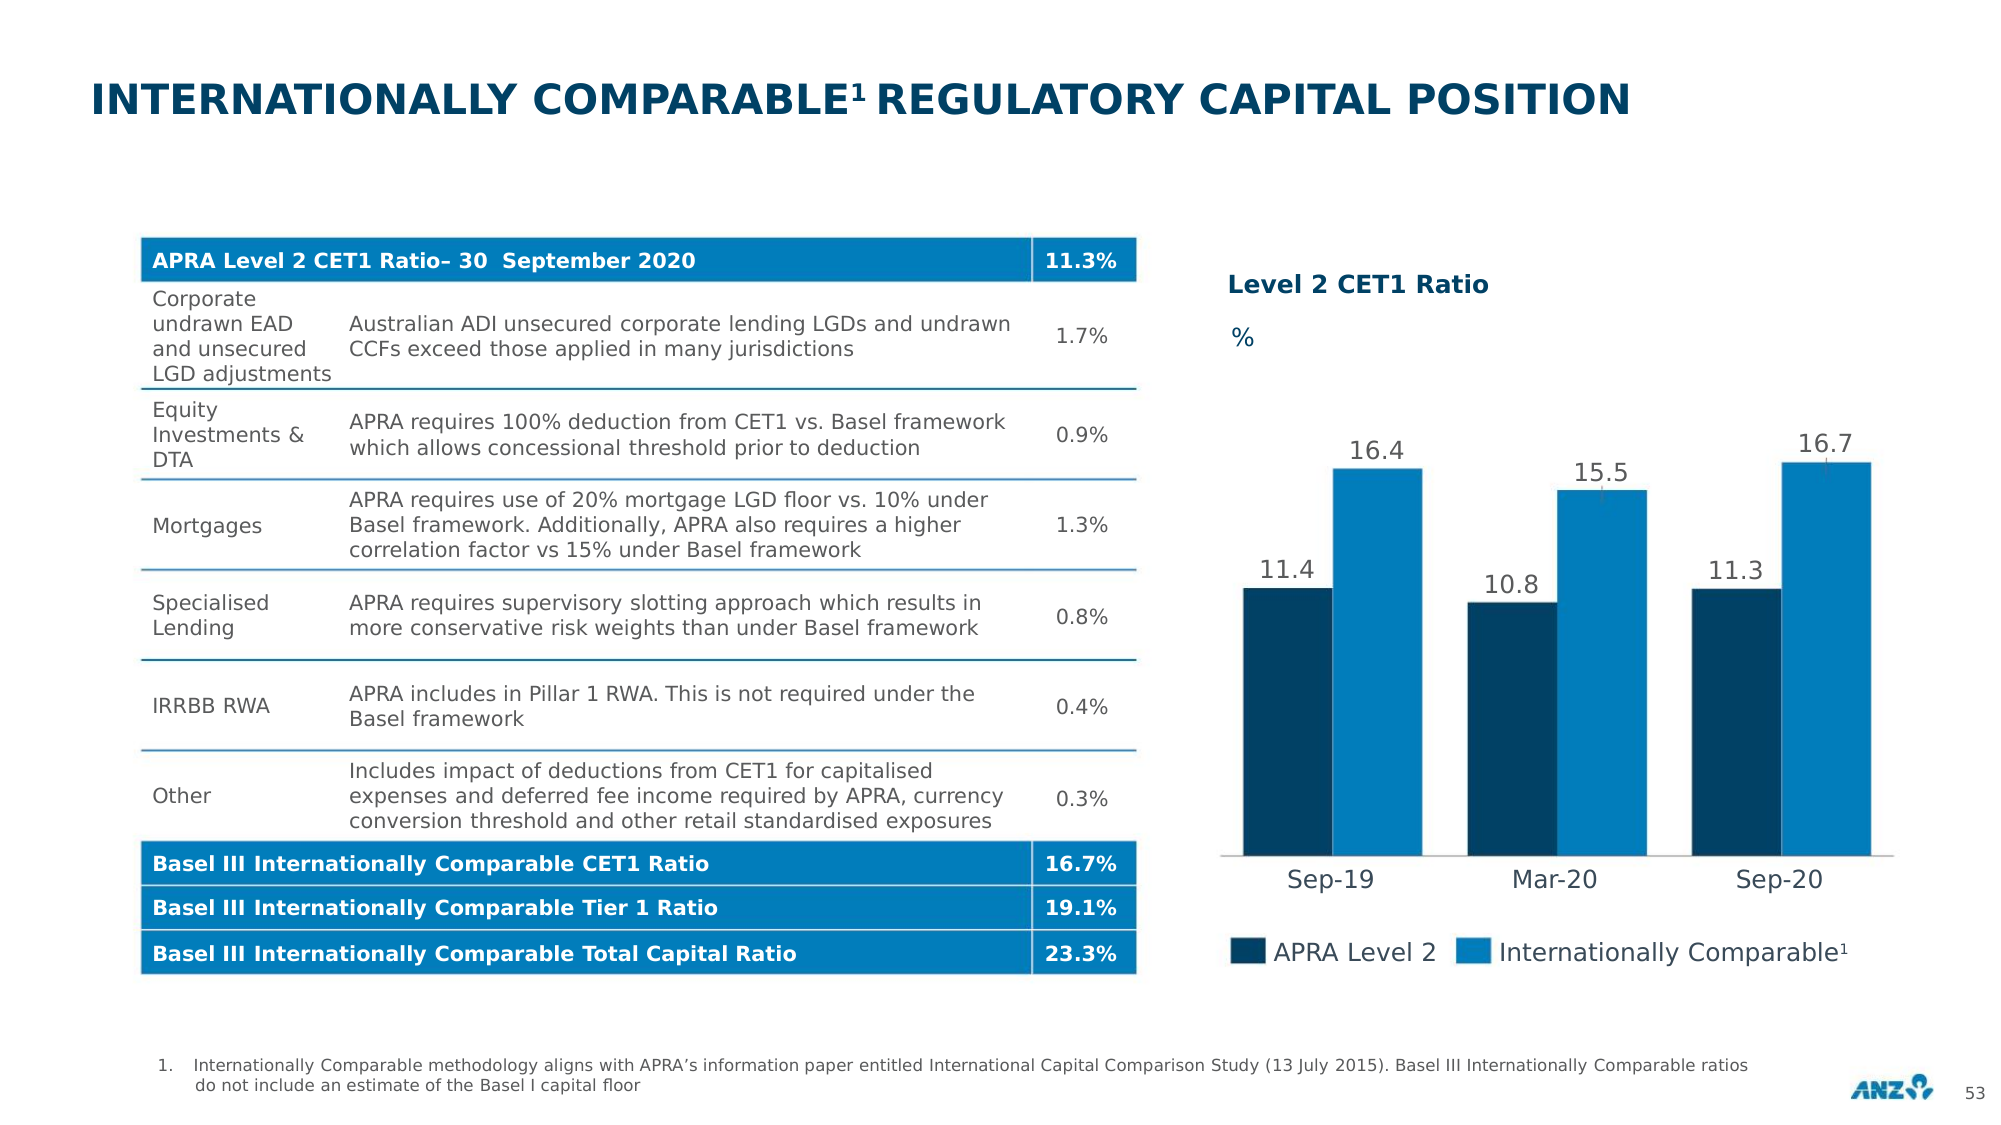

INTERNATIONALLY COMPARABLE1 REGULATORY CAPITAL POSITION
APRA Level 2 CET1 Ratio– 30 September 2020
11.3%
Level 2 CET1 Ratio
Corporate
undrawn EAD
and unsecured
LGD adjustments
Australian ADI unsecured corporate lending LGDs and undrawn
CCFs exceed those applied in many jurisdictions
%
1.7%
Equity
Investments &
DTA
APRA requires 100% deduction from CET1 vs. Basel framework
which allows concessional threshold prior to deduction
0.9%
1.3%
0.8%
0.4%
0.3%
16.7
16.4
15.5
APRA requires use of 20% mortgage LGD floor vs. 10% under
Basel framework. Additionally, APRA also requires a higher
correlation factor vs 15% under Basel framework
Mortgages
11.4
11.3
10.8
Specialised
Lending
APRA requires supervisory slotting approach which results in
more conservative risk weights than under Basel framework
APRA includes in Pillar 1 RWA. This is not required under the
Basel framework
IRRBB RWA
Other
Includes impact of deductions from CET1 for capitalised
expenses and deferred fee income required by APRA, currency
conversion threshold and other retail standardised exposures
Basel III Internationally Comparable CET1 Ratio
Basel III Internationally Comparable Tier 1 Ratio
Basel III Internationally Comparable Total Capital Ratio
16.7%
19.1%
23.3%
Sep-19
Mar-20
Sep-20
APRA Level 2
Internationally Comparable1
1. Internationally Comparable methodology aligns with APRA’s information paper entitled International Capital Comparison Study (13 July 2015). Basel III Internationally Comparable ratios
do not include an estimate of the Basel I capital floor
53